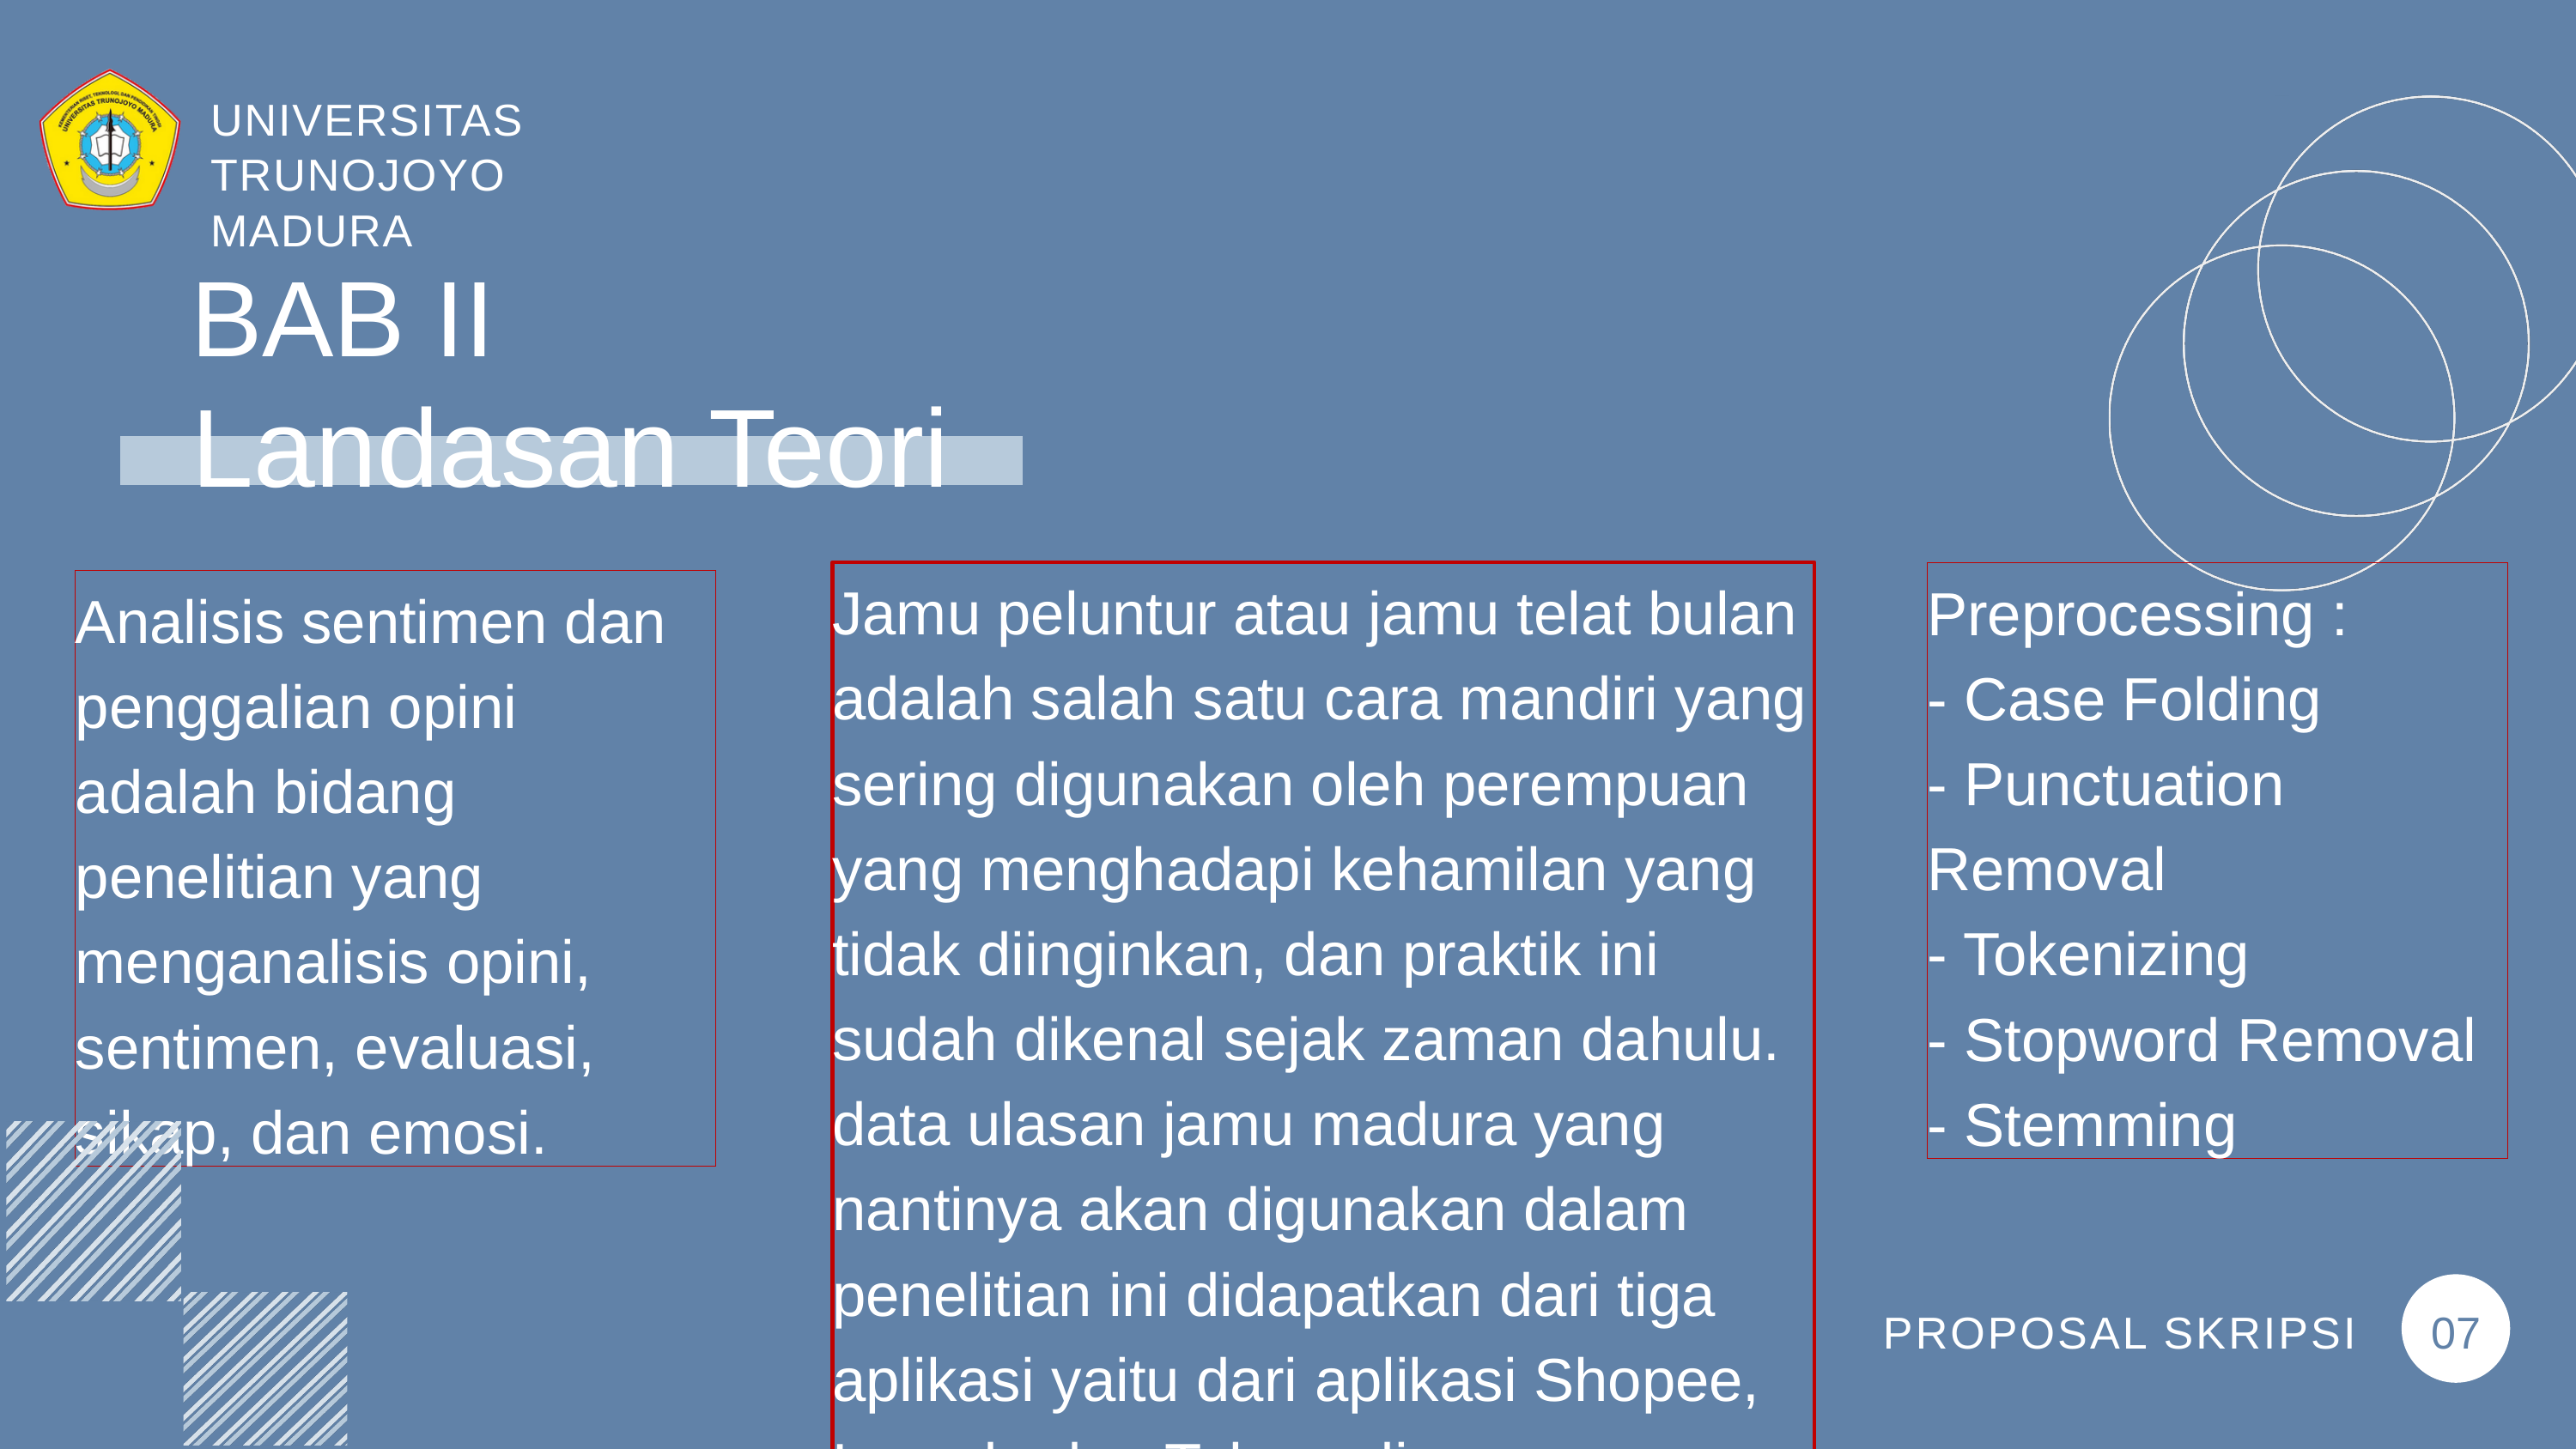

UNIVERSITAS
TRUNOJOYO MADURA

BAB II
Landasan Teori

Jamu peluntur atau jamu telat bulan adalah salah satu cara mandiri yang sering digunakan oleh perempuan yang menghadapi kehamilan yang tidak diinginkan, dan praktik ini sudah dikenal sejak zaman dahulu. data ulasan jamu madura yang nantinya akan digunakan dalam penelitian ini didapatkan dari tiga aplikasi yaitu dari aplikasi Shopee, Lazada dan Tokopedia
Preprocessing :
- Case Folding
- Punctuation Removal
- Tokenizing
- Stopword Removal
- Stemming
Analisis sentimen dan penggalian opini adalah bidang penelitian yang menganalisis opini, sentimen, evaluasi, sikap, dan emosi.

PROPOSAL SKRIPSI
07